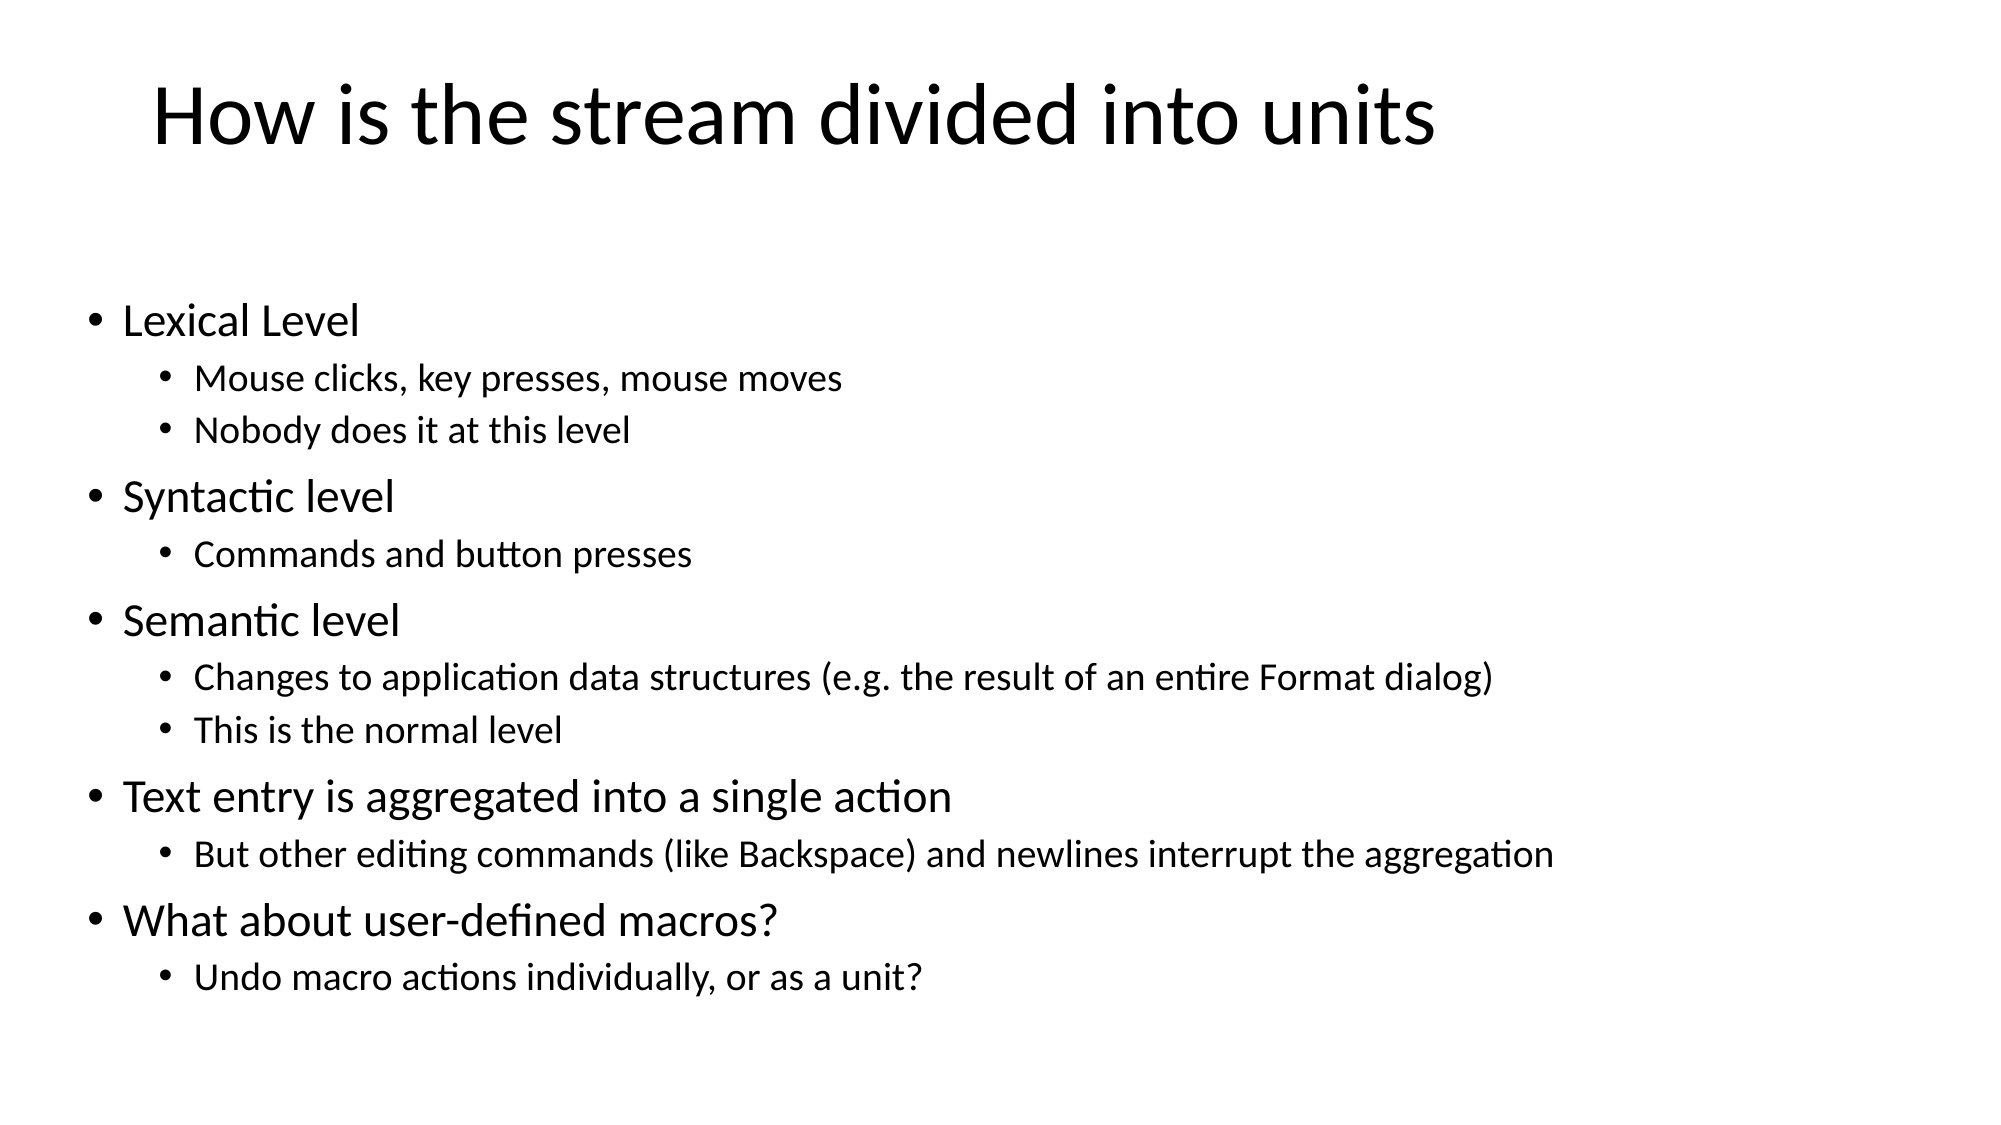

# How is the stream divided into units
Lexical Level
Mouse clicks, key presses, mouse moves
Nobody does it at this level
Syntactic level
Commands and button presses
Semantic level
Changes to application data structures (e.g. the result of an entire Format dialog)
This is the normal level
Text entry is aggregated into a single action
But other editing commands (like Backspace) and newlines interrupt the aggregation
What about user-defined macros?
Undo macro actions individually, or as a unit?